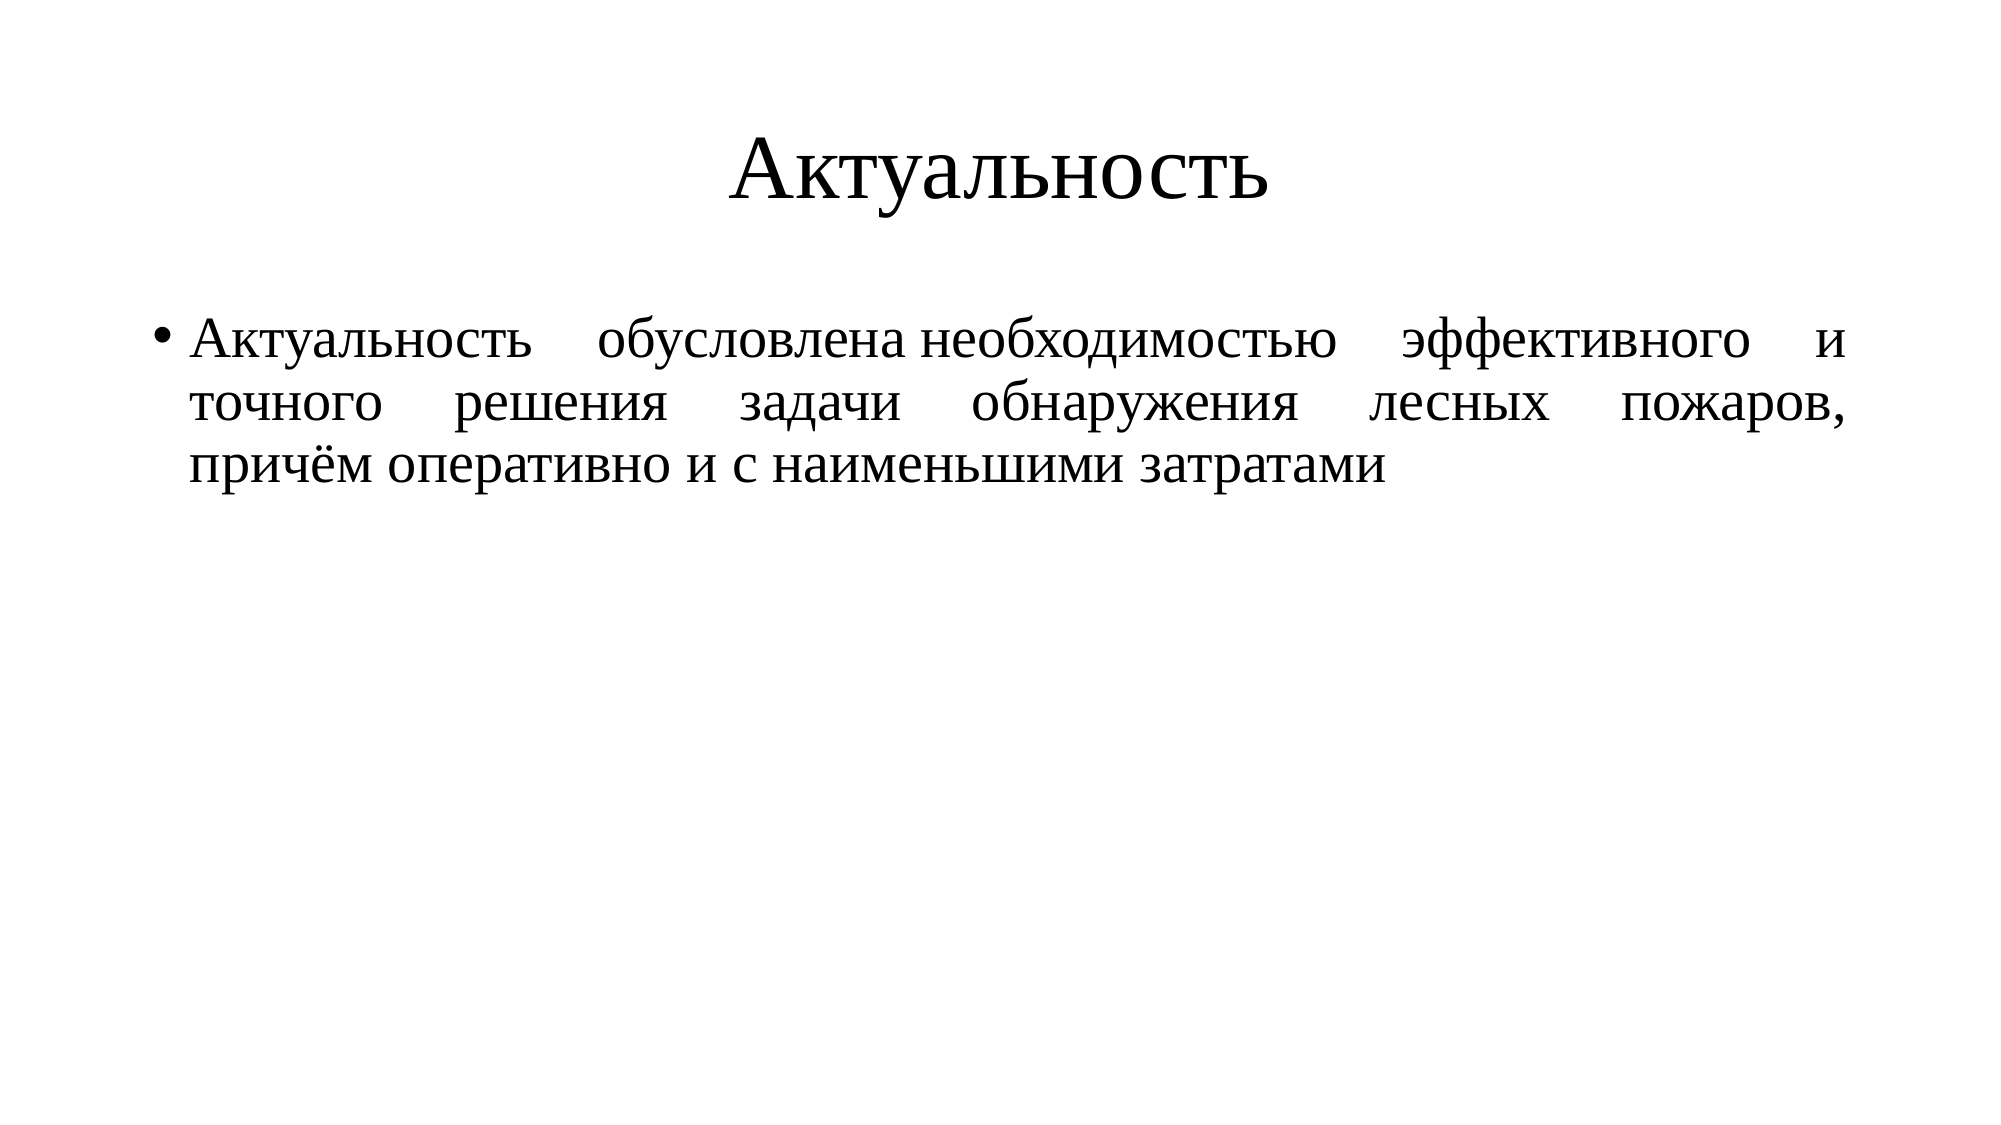

# Актуальность
Актуальность обусловлена необходимостью эффективного и точного решения задачи обнаружения лесных пожаров, причём оперативно и с наименьшими затратами